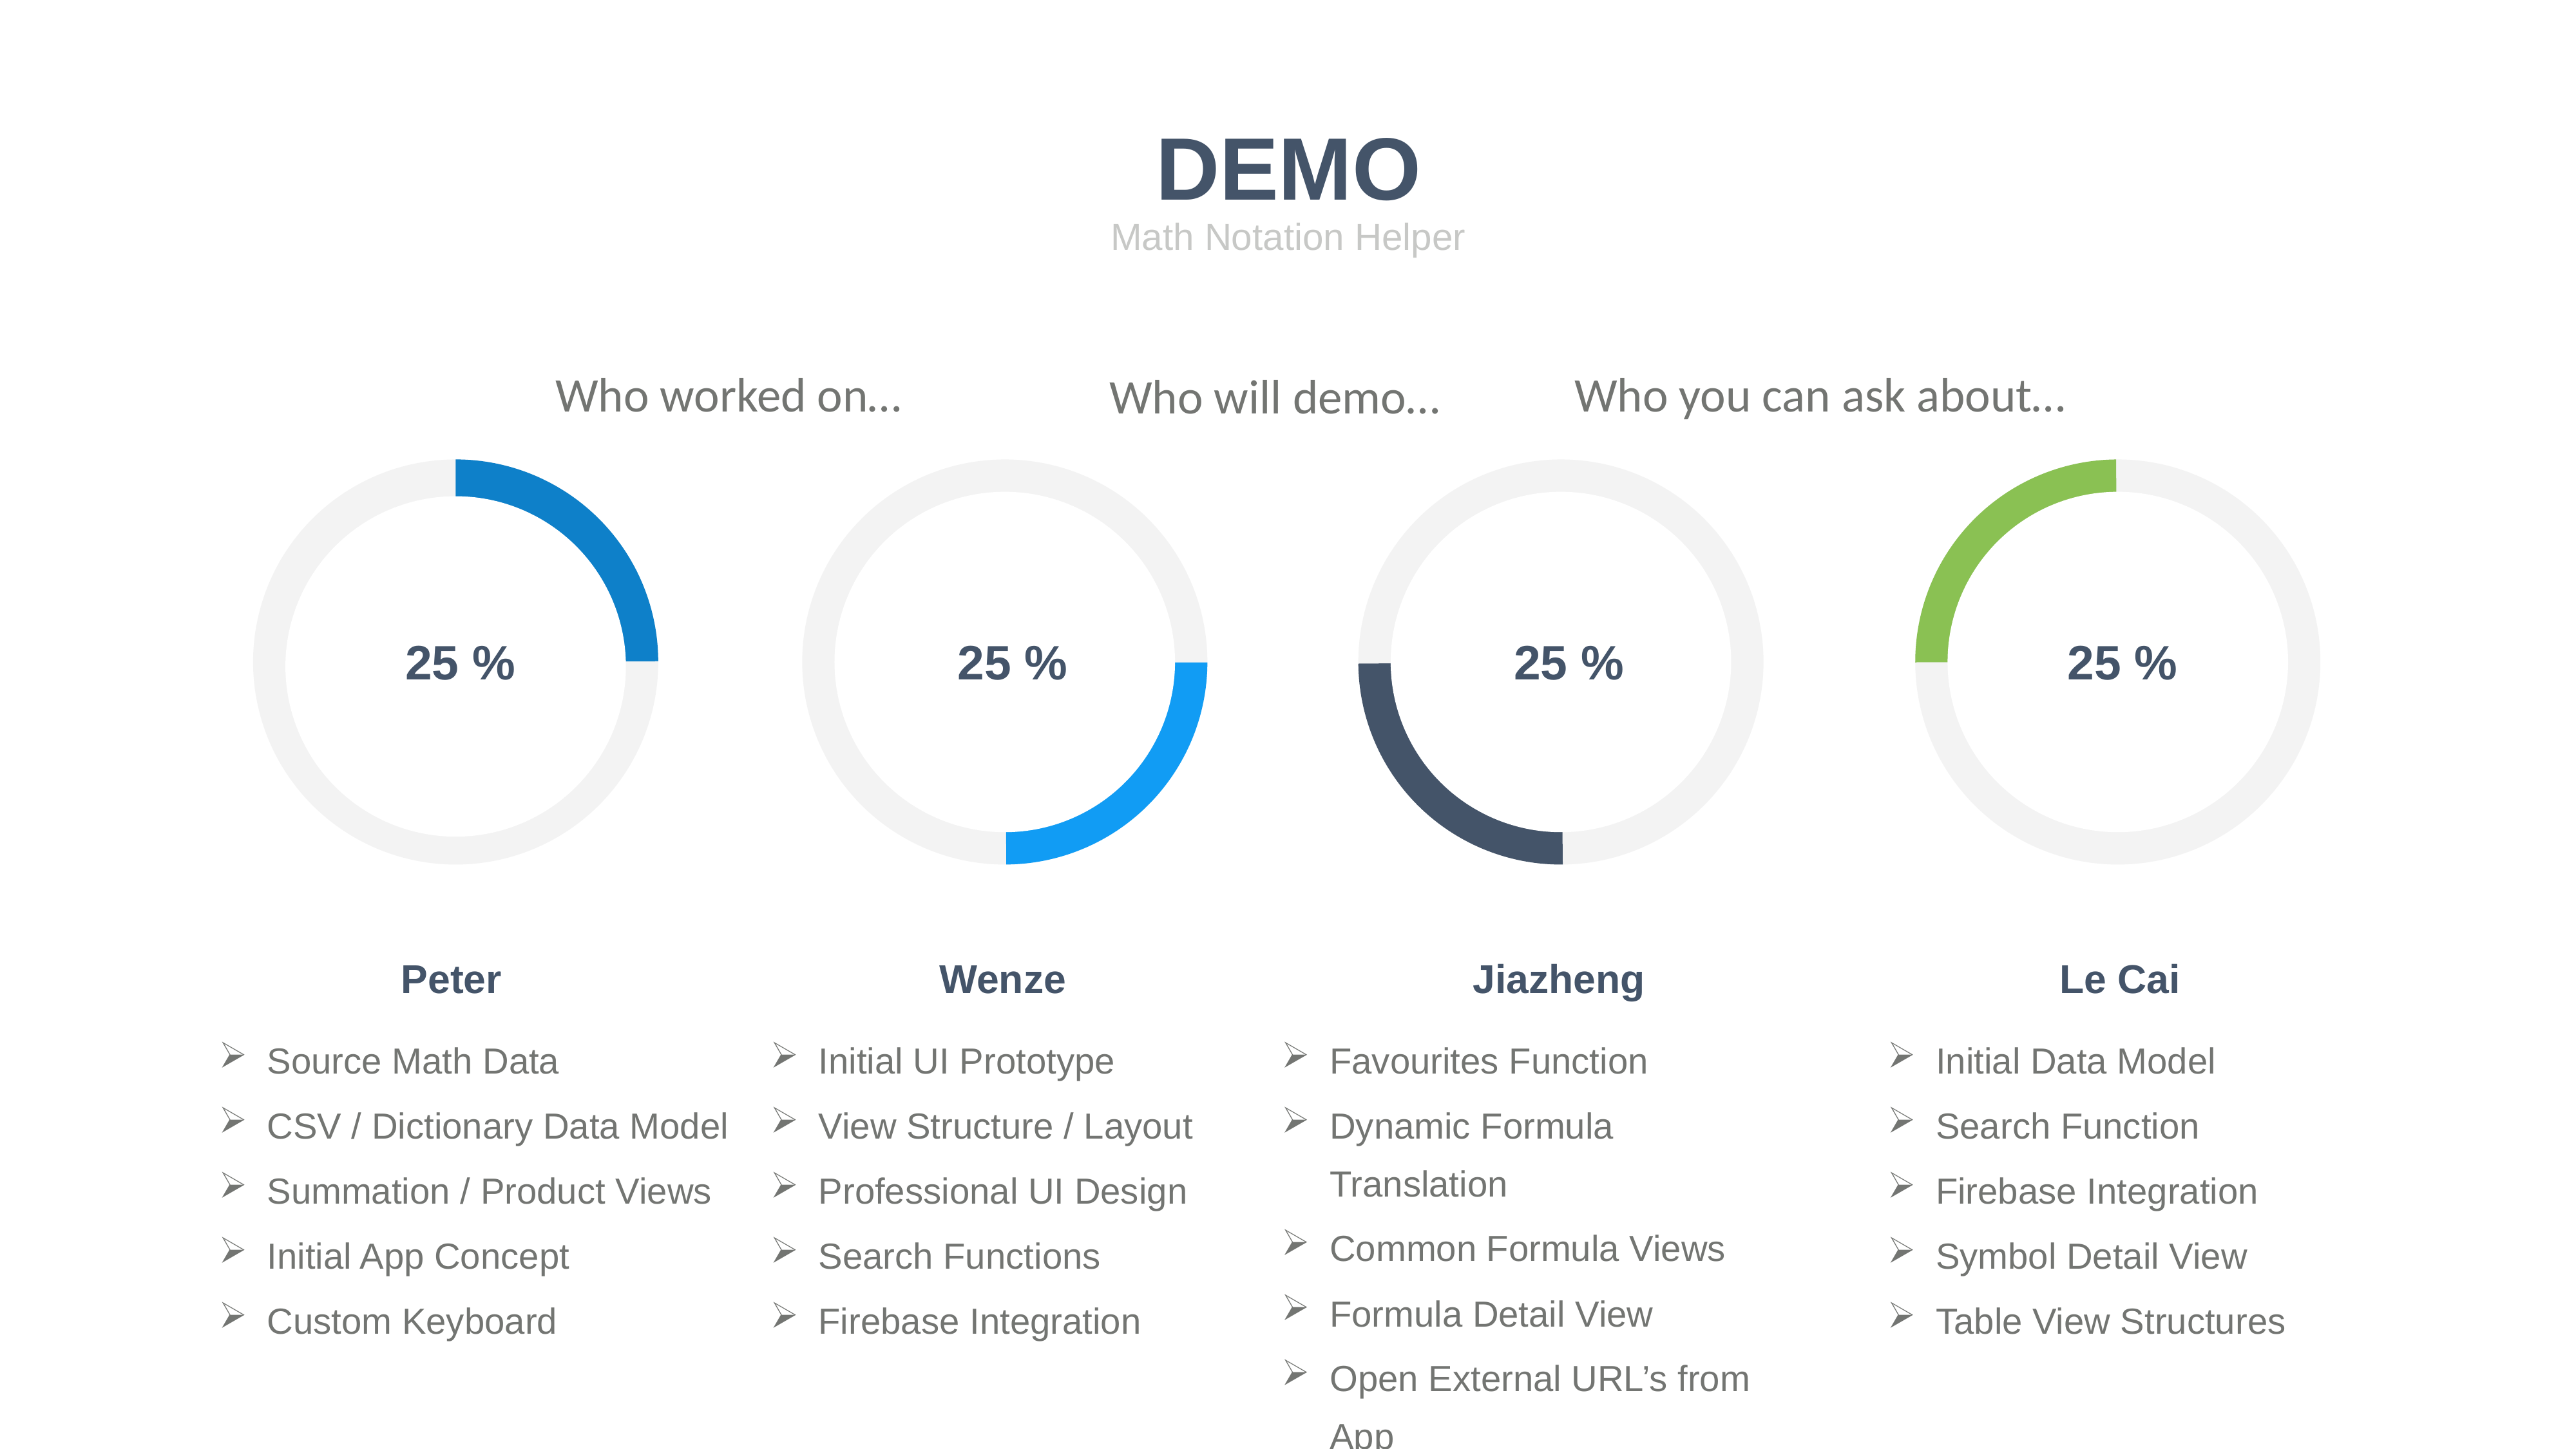

DEMO
Math Notation Helper
Who you can ask about…
Who worked on…
Who will demo…

25 %
25 %
25 %
25 %
Peter
Wenze
Jiazheng
Le Cai
Source Math Data
CSV / Dictionary Data Model
Summation / Product Views
Initial App Concept
Custom Keyboard
Initial UI Prototype
View Structure / Layout
Professional UI Design
Search Functions
Firebase Integration
Favourites Function
Dynamic Formula  Translation
Common Formula Views
Formula Detail View
Open External URL’s from App

Initial Data Model
Search Function
Firebase Integration
Symbol Detail View
Table View Structures